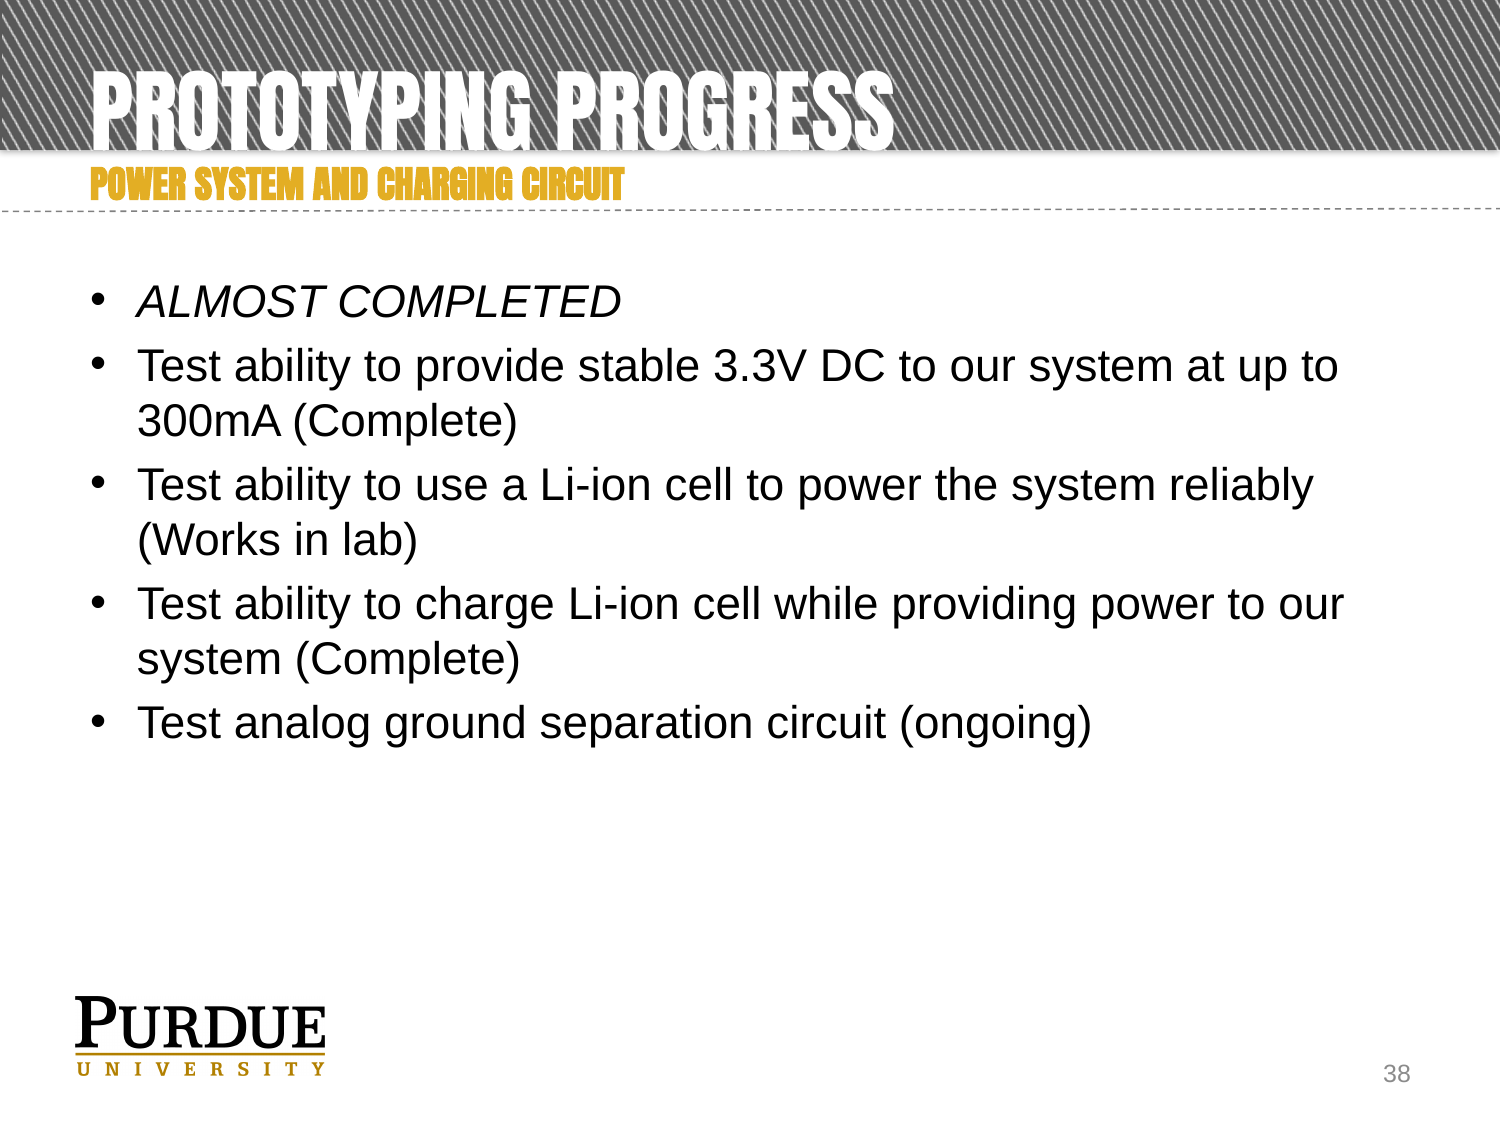

# PROTOTYPING PROGRESS
POWER SYSTEM AND CHARGING CIRCUIT
ALMOST COMPLETED
Test ability to provide stable 3.3V DC to our system at up to 300mA (Complete)
Test ability to use a Li-ion cell to power the system reliably (Works in lab)
Test ability to charge Li-ion cell while providing power to our system (Complete)
Test analog ground separation circuit (ongoing)

38